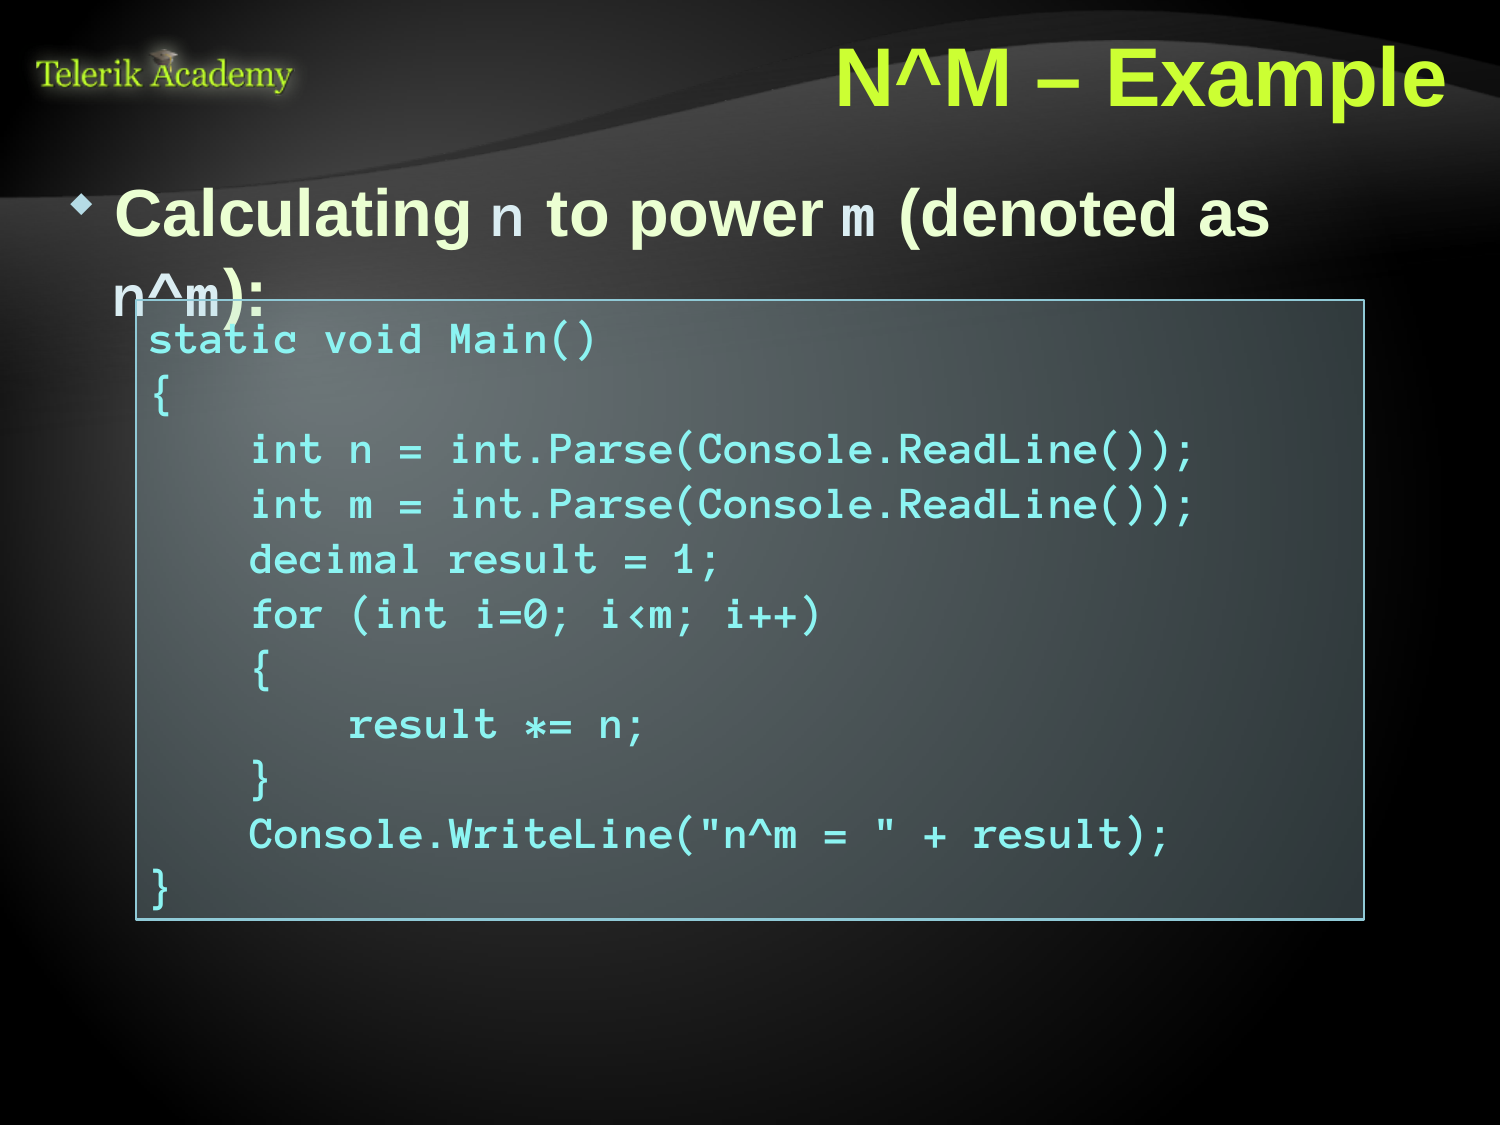

# N^M – Example
Calculating n to power m (denoted as n^m):
static void Main()
{
    int n = int.Parse(Console.ReadLine());
    int m = int.Parse(Console.ReadLine());
    decimal result = 1;
    for (int i=0; i<m; i++)
    {
        result *= n;
    }
    Console.WriteLine("n^m = " + result);
}